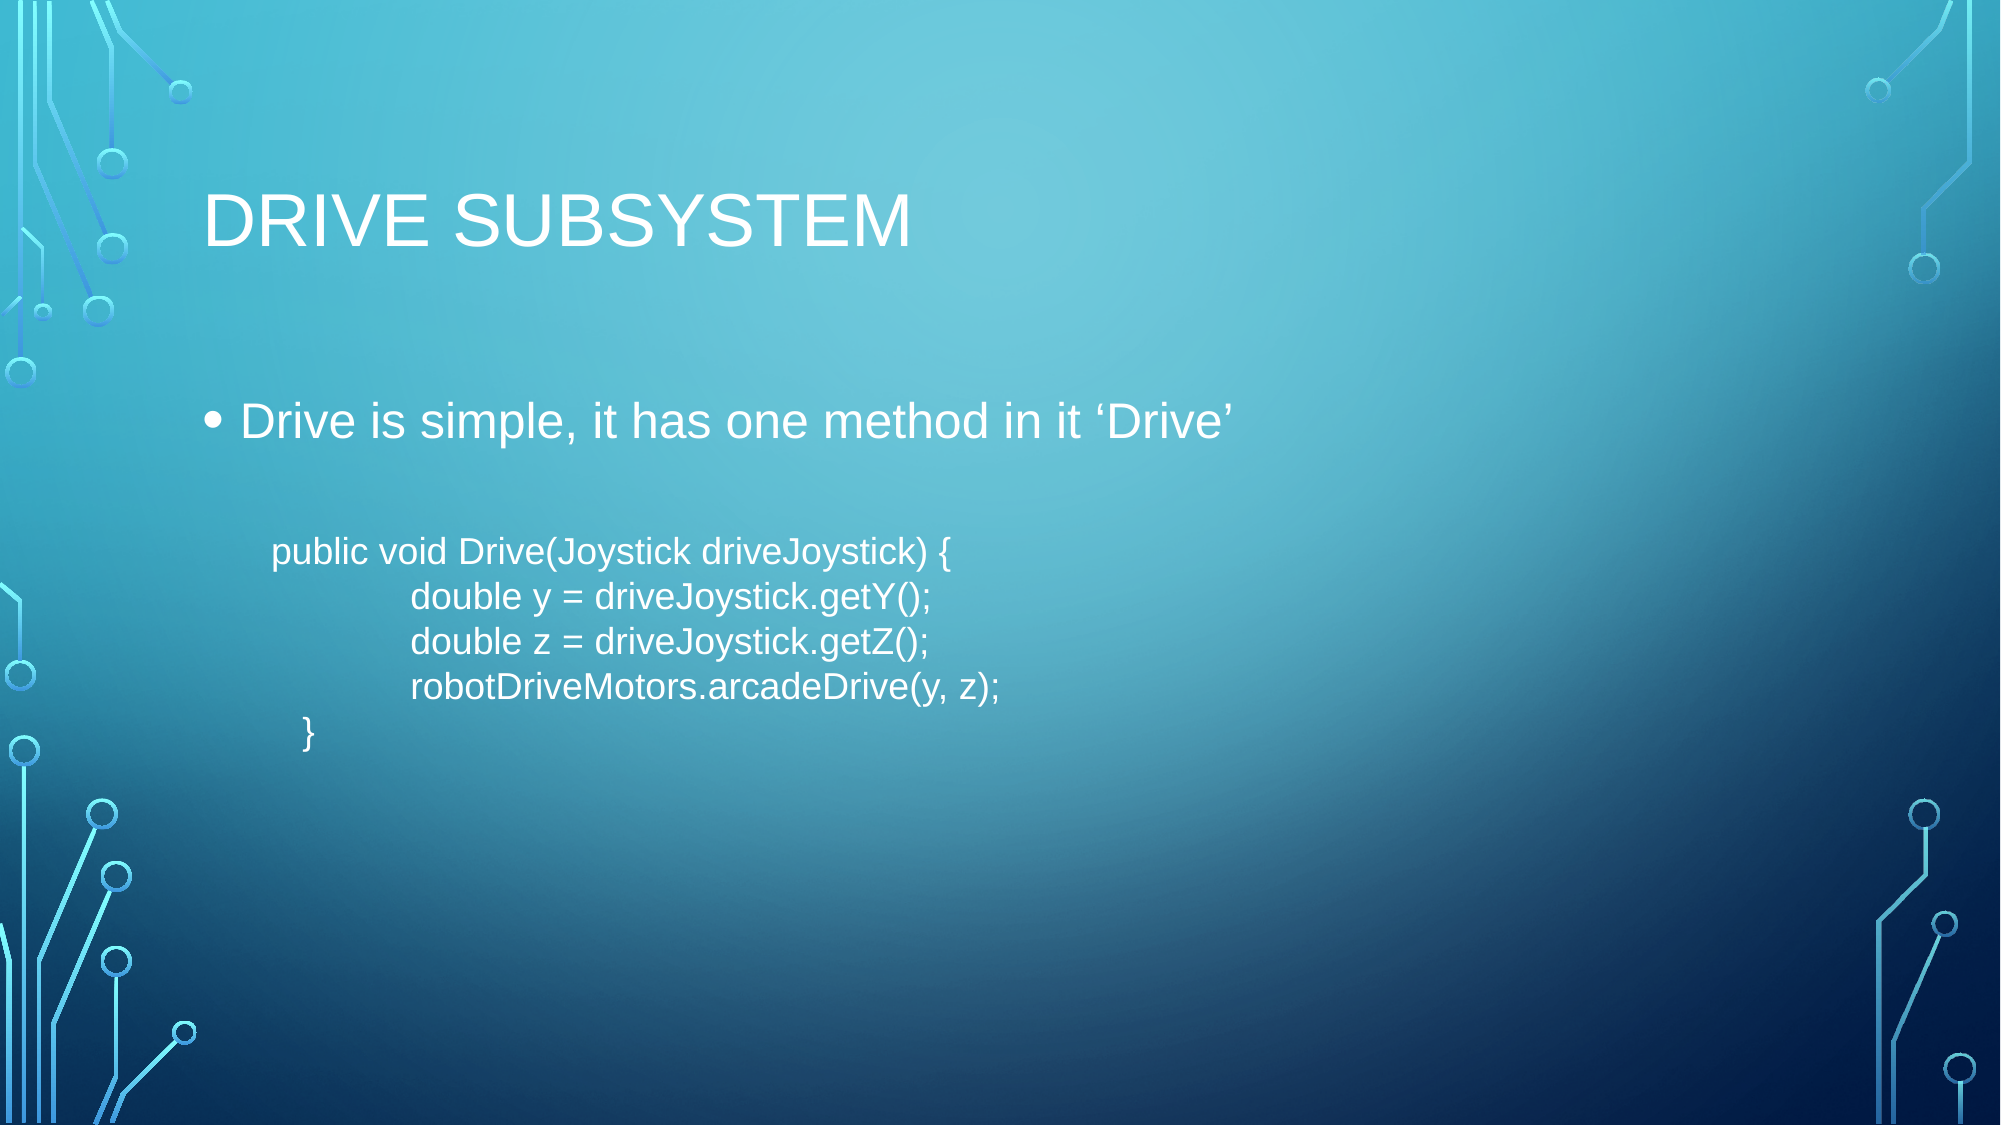

# Drive subsystem
Drive is simple, it has one method in it ‘Drive’
 public void Drive(Joystick driveJoystick) {
    	double y = driveJoystick.getY();
    	double z = driveJoystick.getZ();
    	robotDriveMotors.arcadeDrive(y, z);
    }